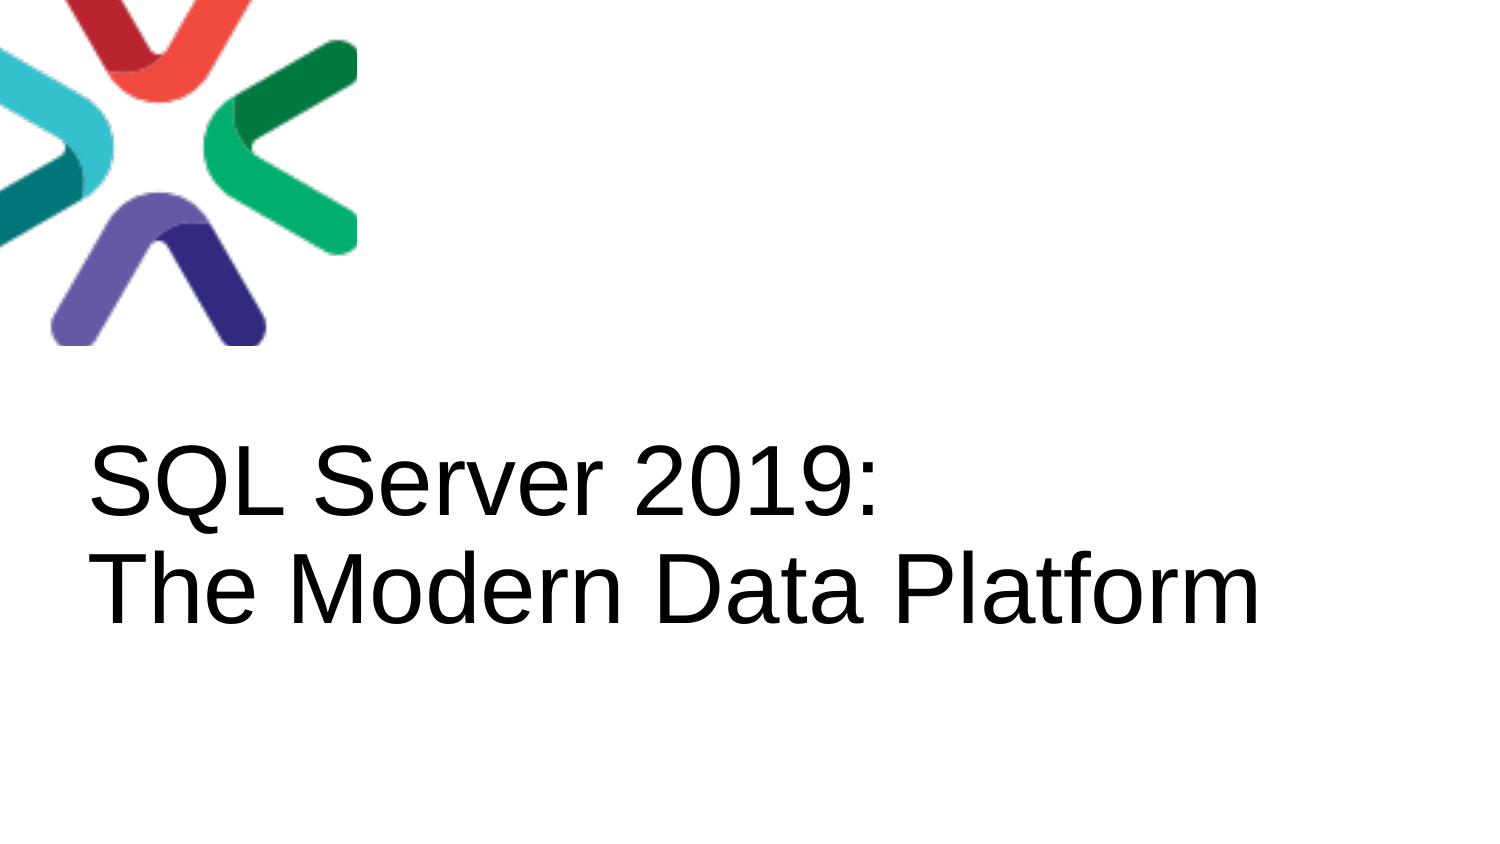

SQL Server 2019:
The Modern Data Platform